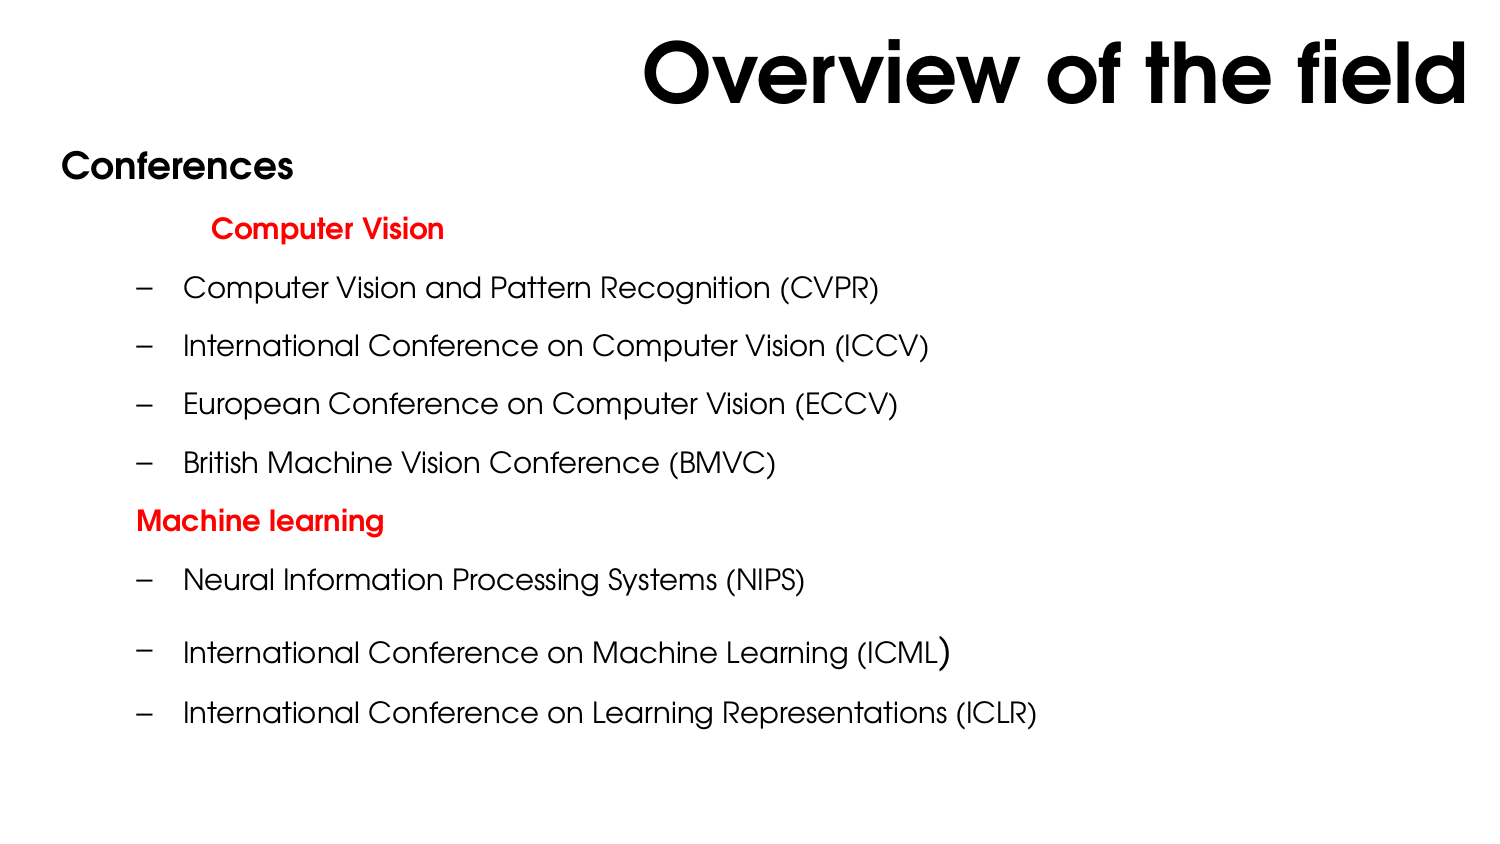

Overview of the field
Conferences
	Computer Vision
Computer Vision and Pattern Recognition (CVPR)
International Conference on Computer Vision (ICCV)
European Conference on Computer Vision (ECCV)
British Machine Vision Conference (BMVC)
Machine learning
Neural Information Processing Systems (NIPS)
International Conference on Machine Learning (ICML)
International Conference on Learning Representations (ICLR)